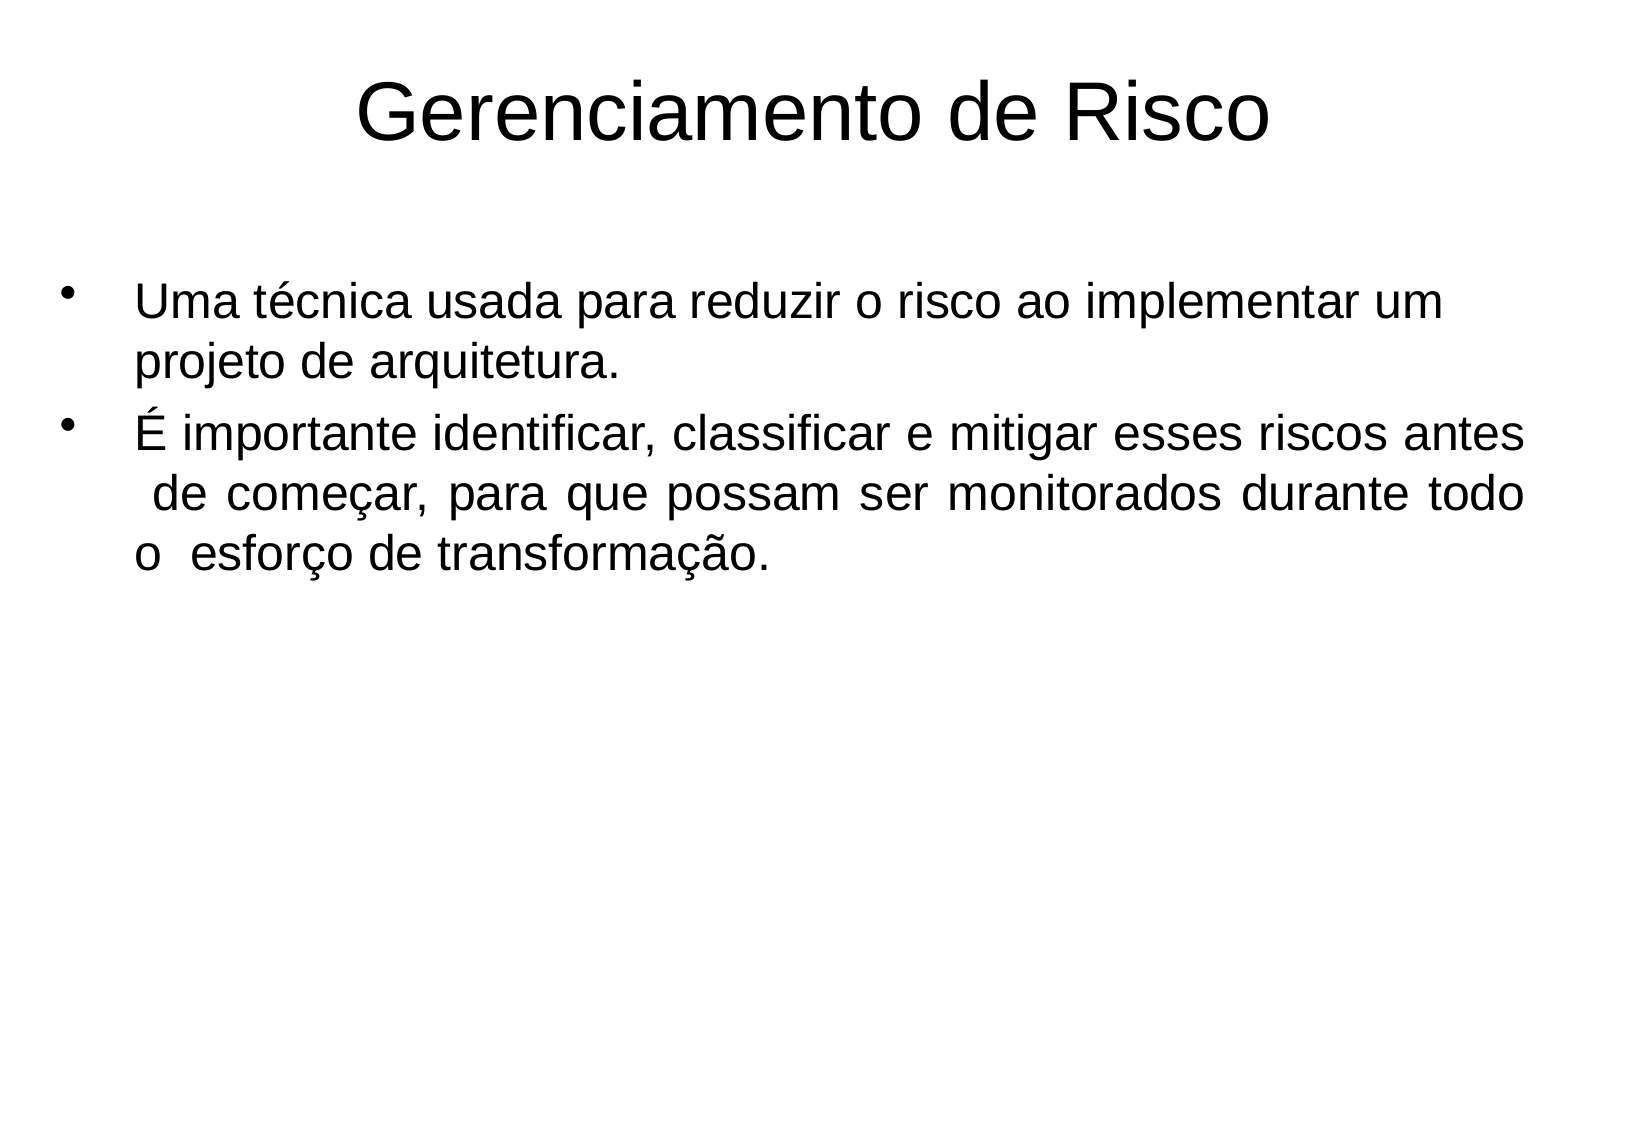

# Gerenciamento de Risco
Uma técnica usada para reduzir o risco ao implementar um
projeto de arquitetura.
É importante identificar, classificar e mitigar esses riscos antes  de começar, para que possam ser monitorados durante todo o  esforço de transformação.